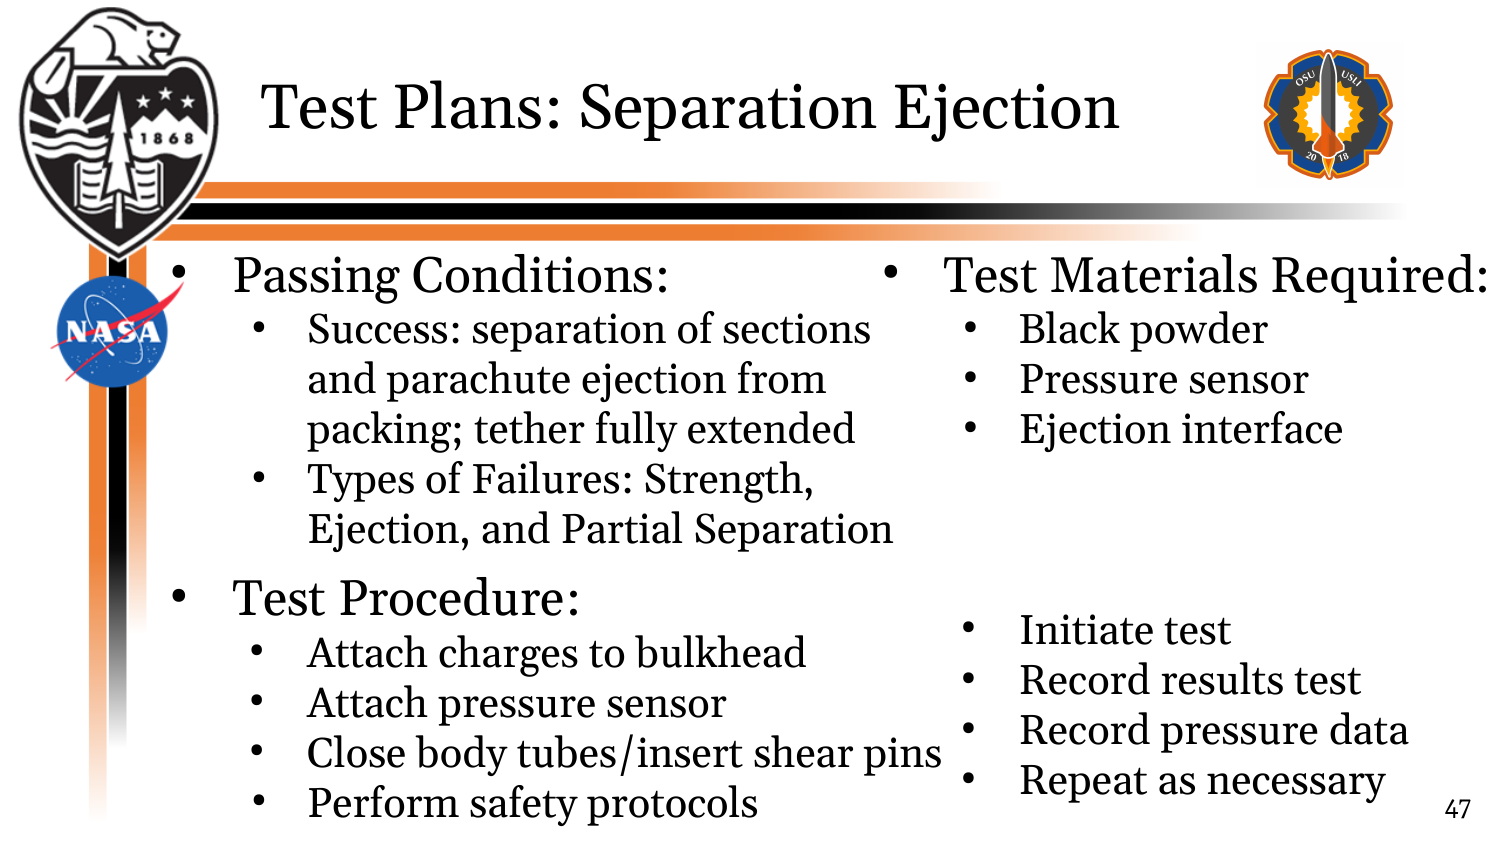

47
# Test Plans: Separation Ejection
Passing Conditions:
Success: separation of sections and parachute ejection from packing; tether fully extended
Types of Failures: Strength, Ejection, and Partial Separation
Test Materials Required:
Black powder
Pressure sensor
Ejection interface
Test Procedure:
Attach charges to bulkhead
Attach pressure sensor
Close body tubes/insert shear pins
Perform safety protocols
Initiate test
Record results test
Record pressure data
Repeat as necessary
47